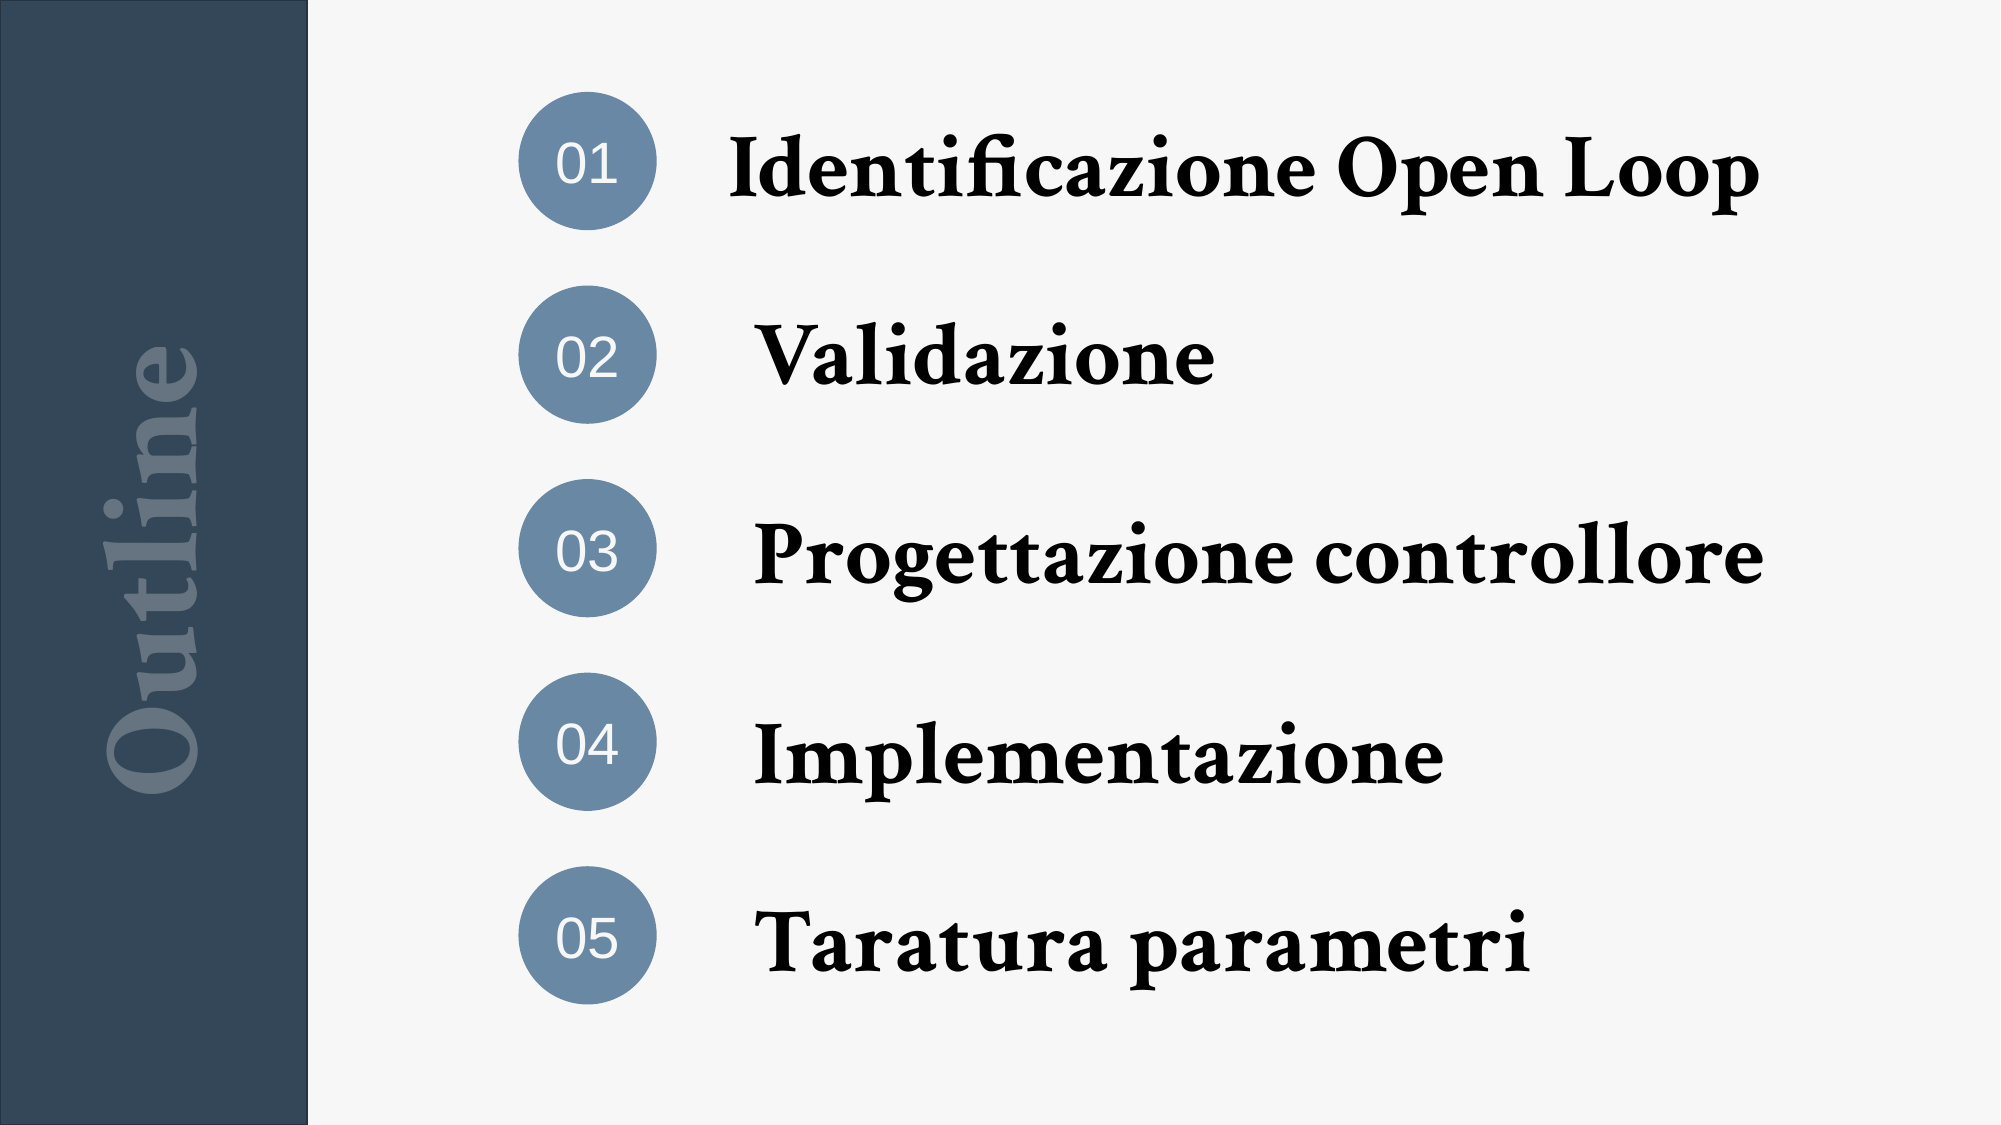

01
Identificazione Open Loop

02
Validazione

03
Outline
Progettazione controllore

04
Implementazione

05
Taratura parametri